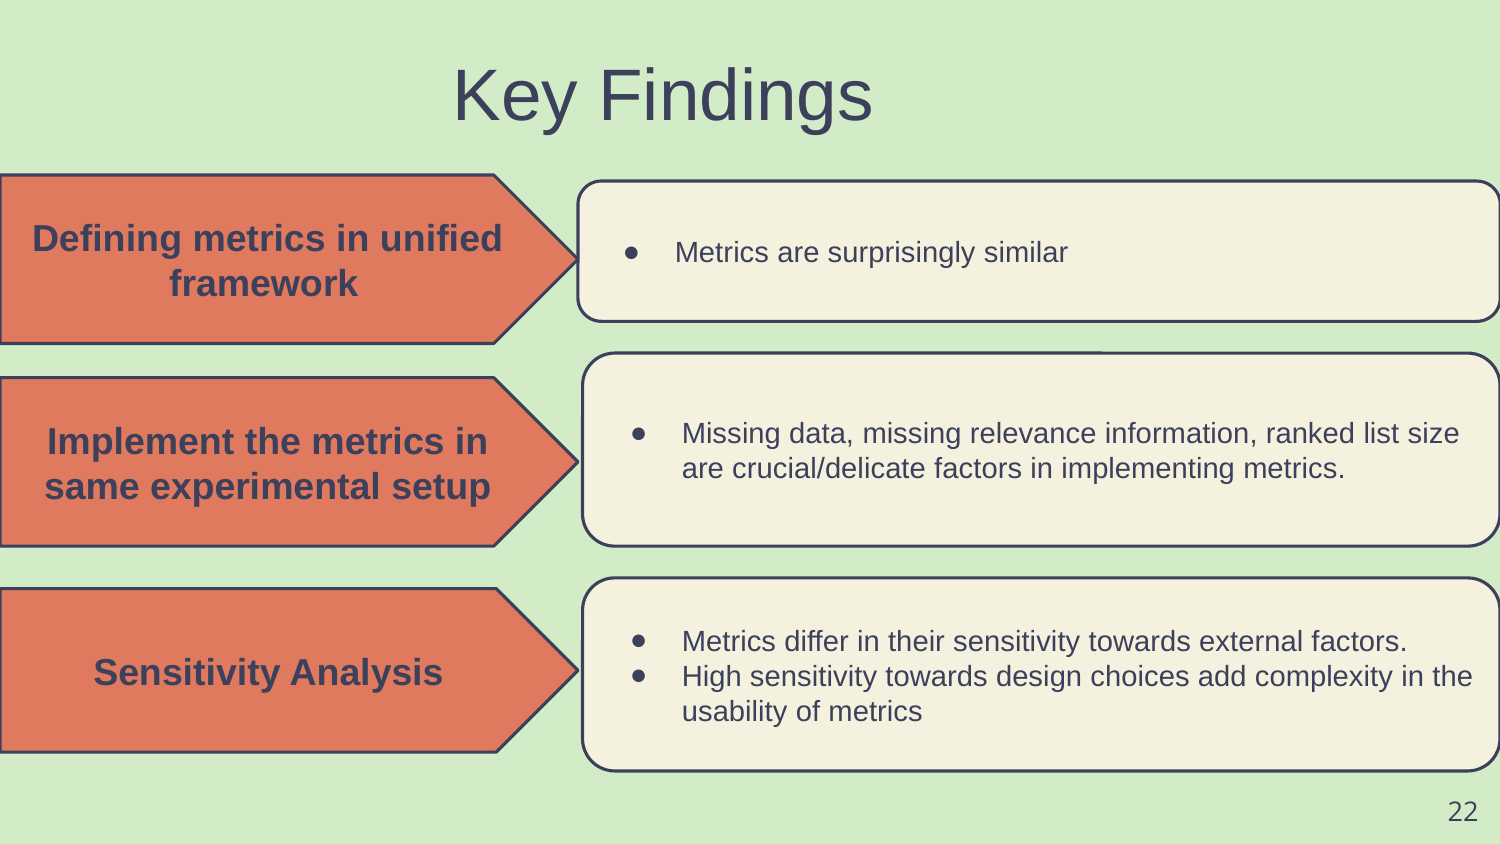

# Key Findings
Defining metrics in unified framework
Metrics are surprisingly similar
Missing data, missing relevance information, ranked list size are crucial/delicate factors in implementing metrics.
Implement the metrics in same experimental setup
Metrics differ in their sensitivity towards external factors.
High sensitivity towards design choices add complexity in the usability of metrics
Sensitivity Analysis
22